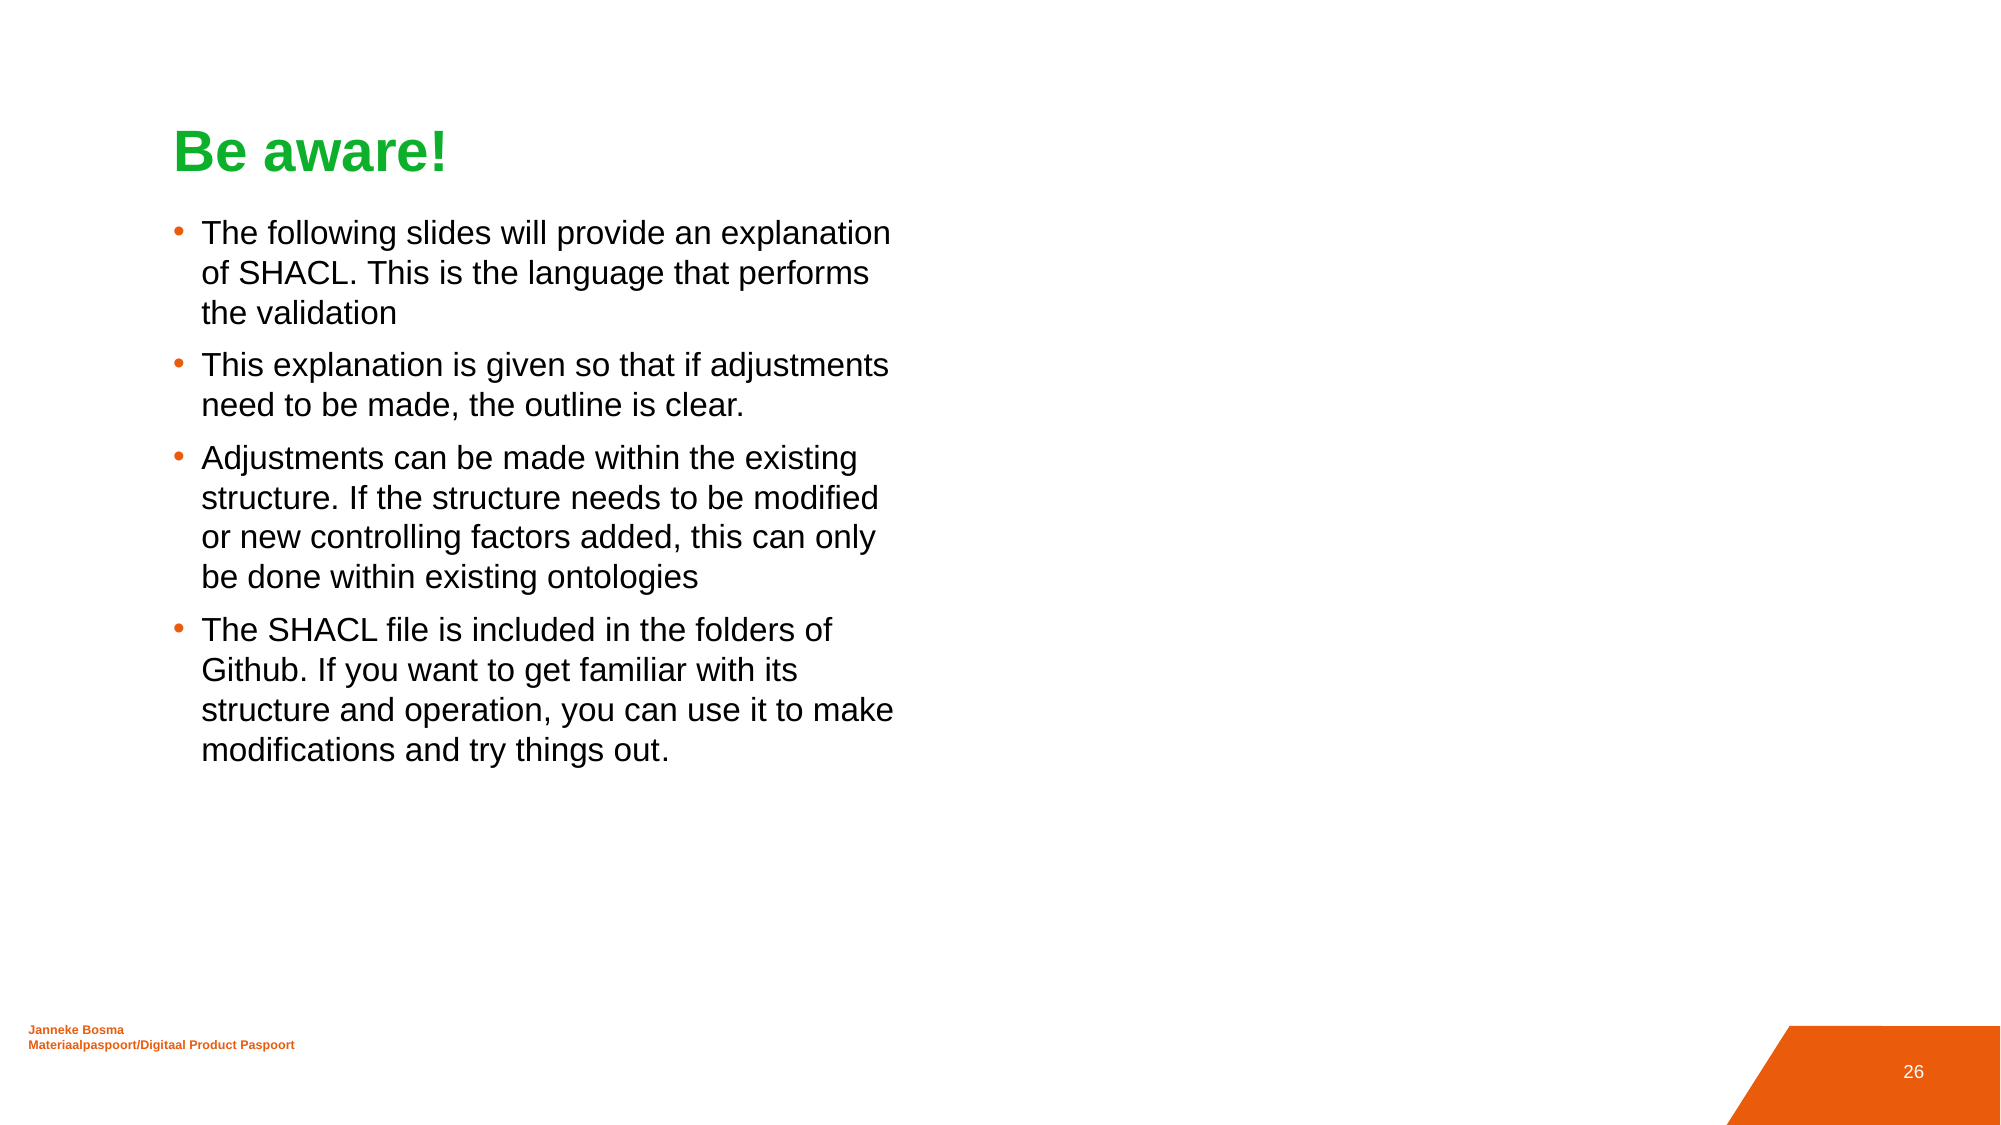

# Be aware!
The following slides will provide an explanation of SHACL. This is the language that performs the validation
This explanation is given so that if adjustments need to be made, the outline is clear.
Adjustments can be made within the existing structure. If the structure needs to be modified or new controlling factors added, this can only be done within existing ontologies
The SHACL file is included in the folders of Github. If you want to get familiar with its structure and operation, you can use it to make modifications and try things out.